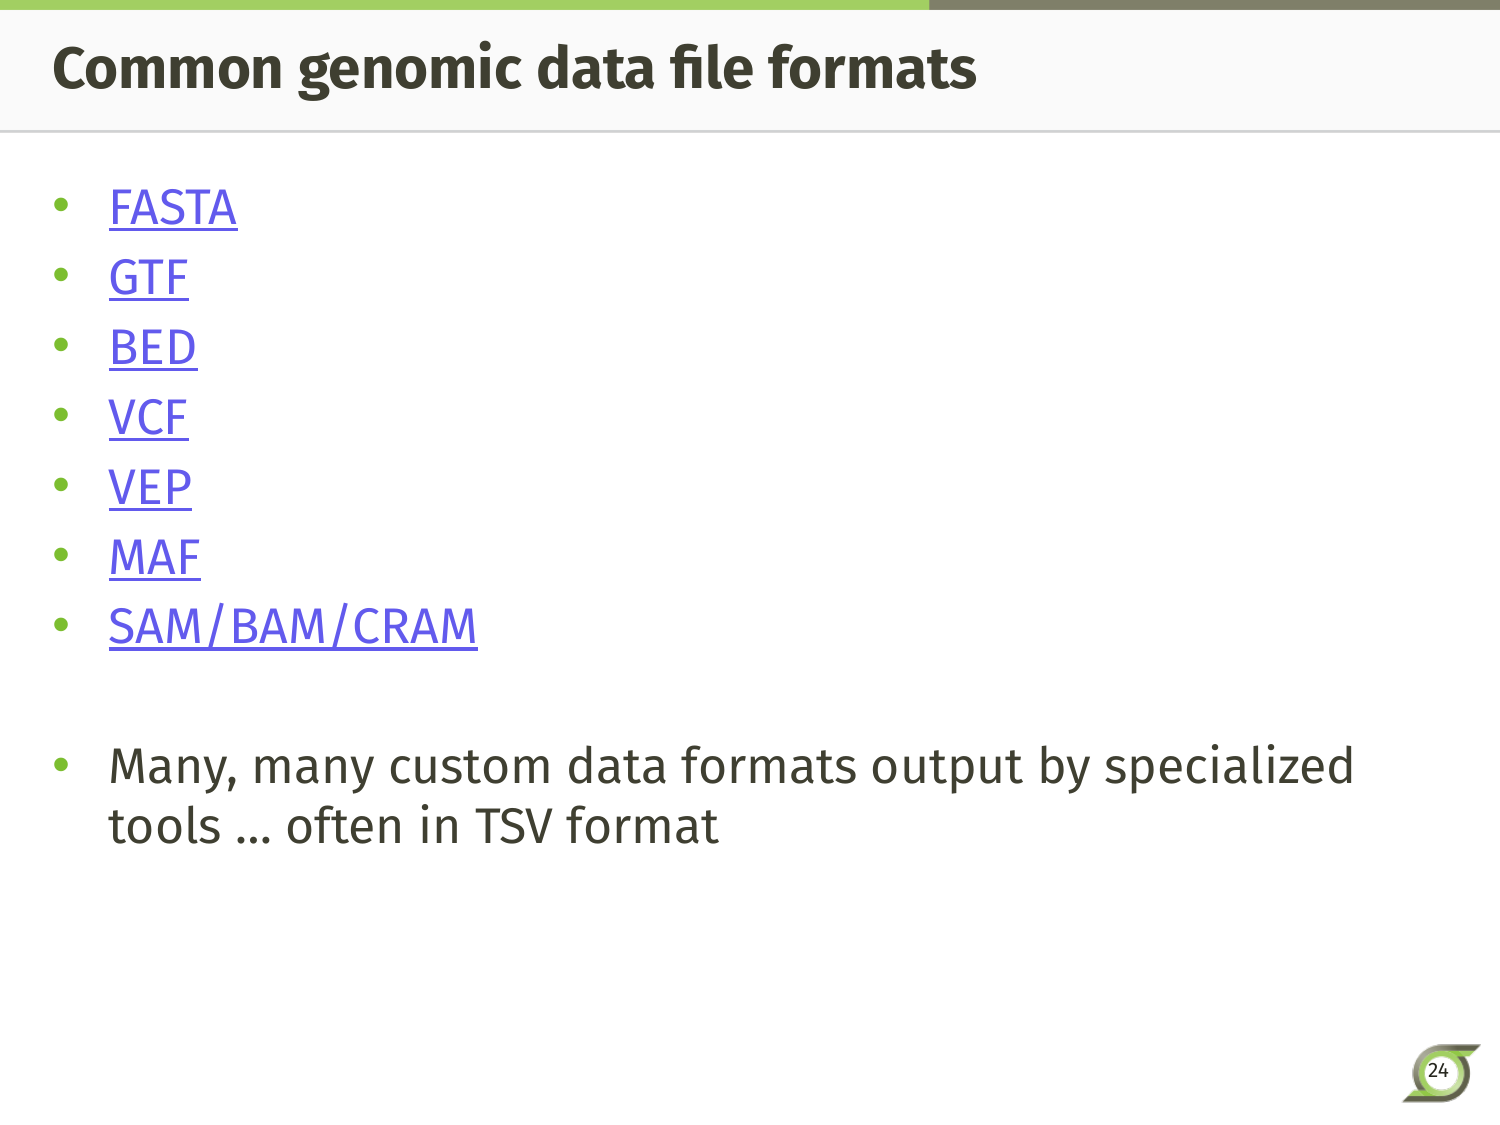

# Common genomic data file formats
FASTA
GTF
BED
VCF
VEP
MAF
SAM/BAM/CRAM

Many, many custom data formats output by specialized tools … often in TSV format